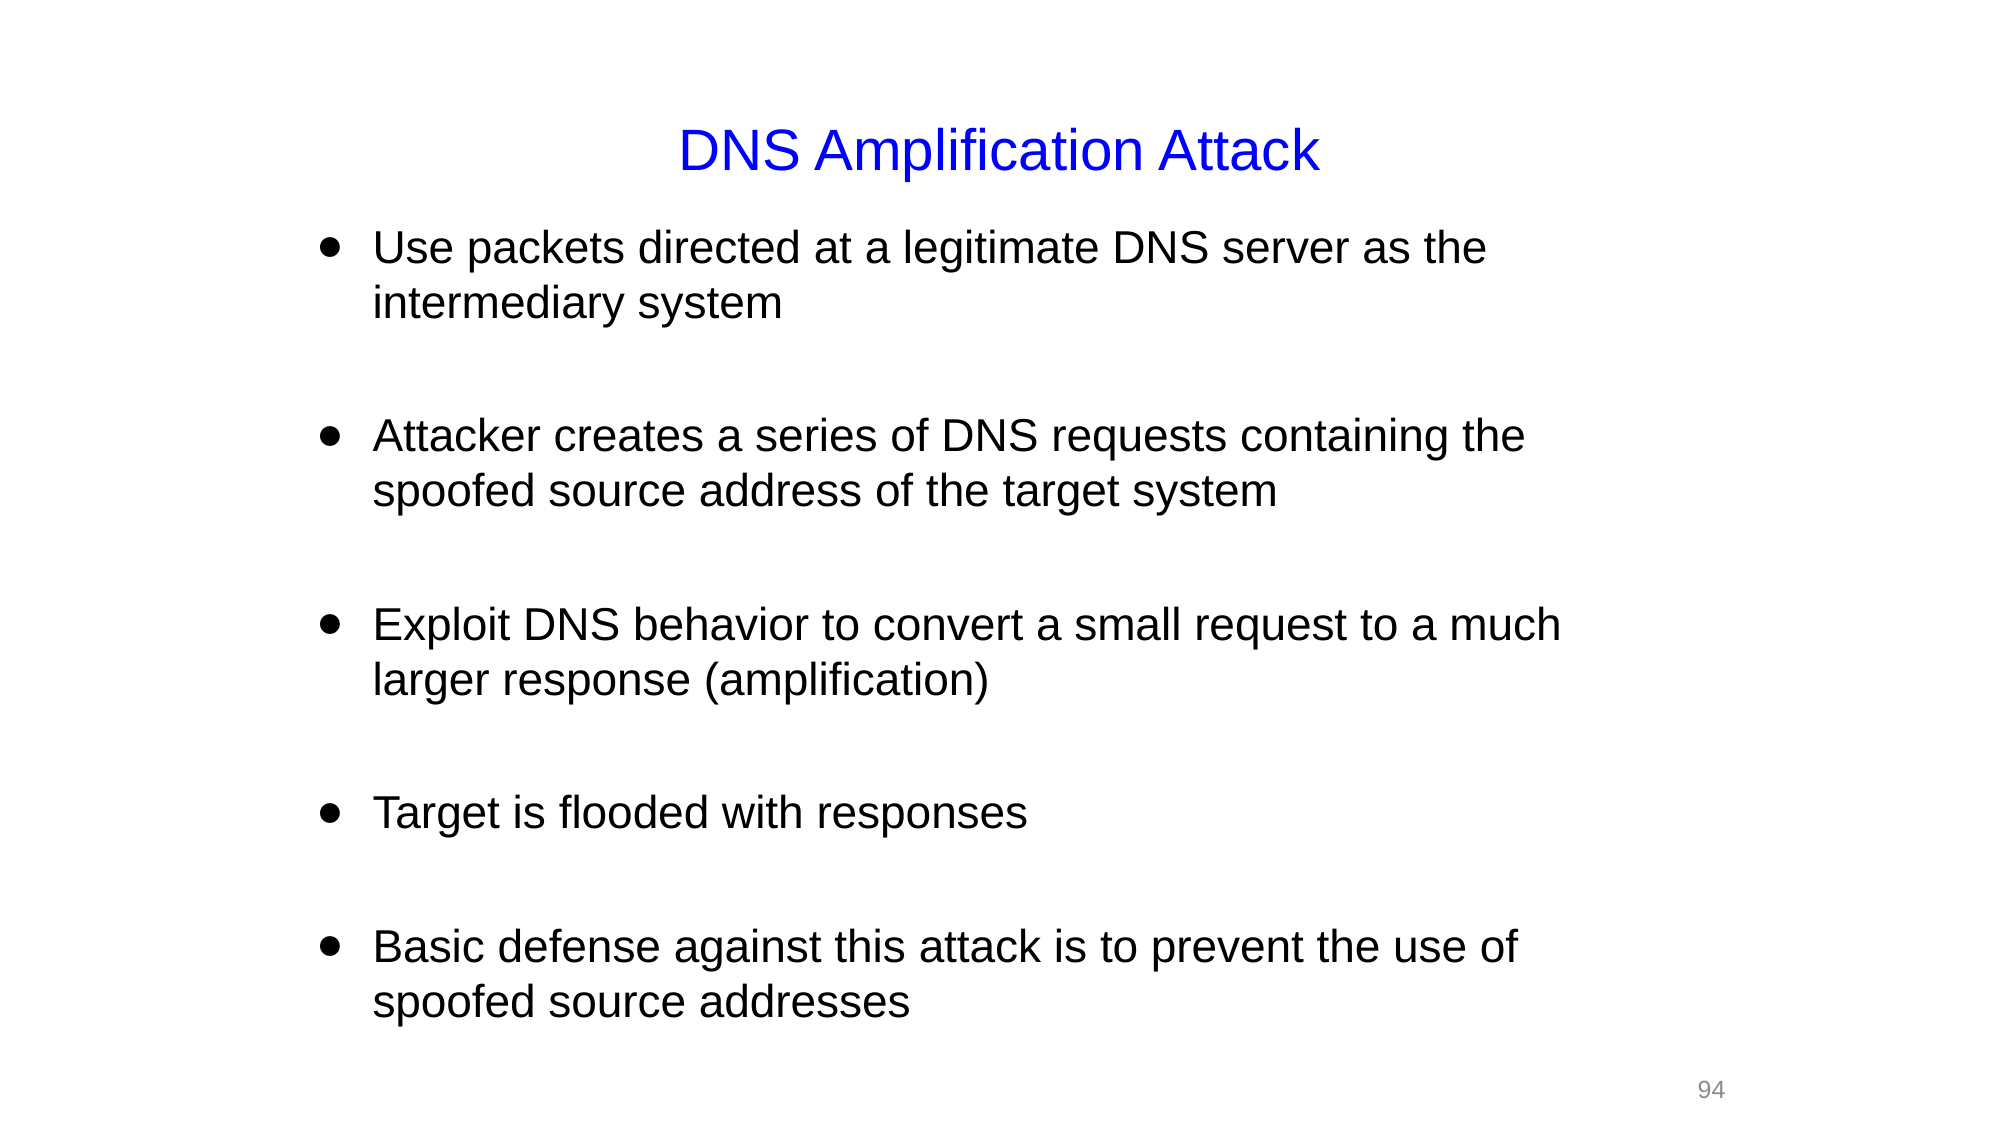

# DNS Amplification Attack
Use packets directed at a legitimate DNS server as the intermediary system

Attacker creates a series of DNS requests containing the spoofed source address of the target system

Exploit DNS behavior to convert a small request to a much larger response (amplification)

Target is flooded with responses

Basic defense against this attack is to prevent the use of spoofed source addresses

94